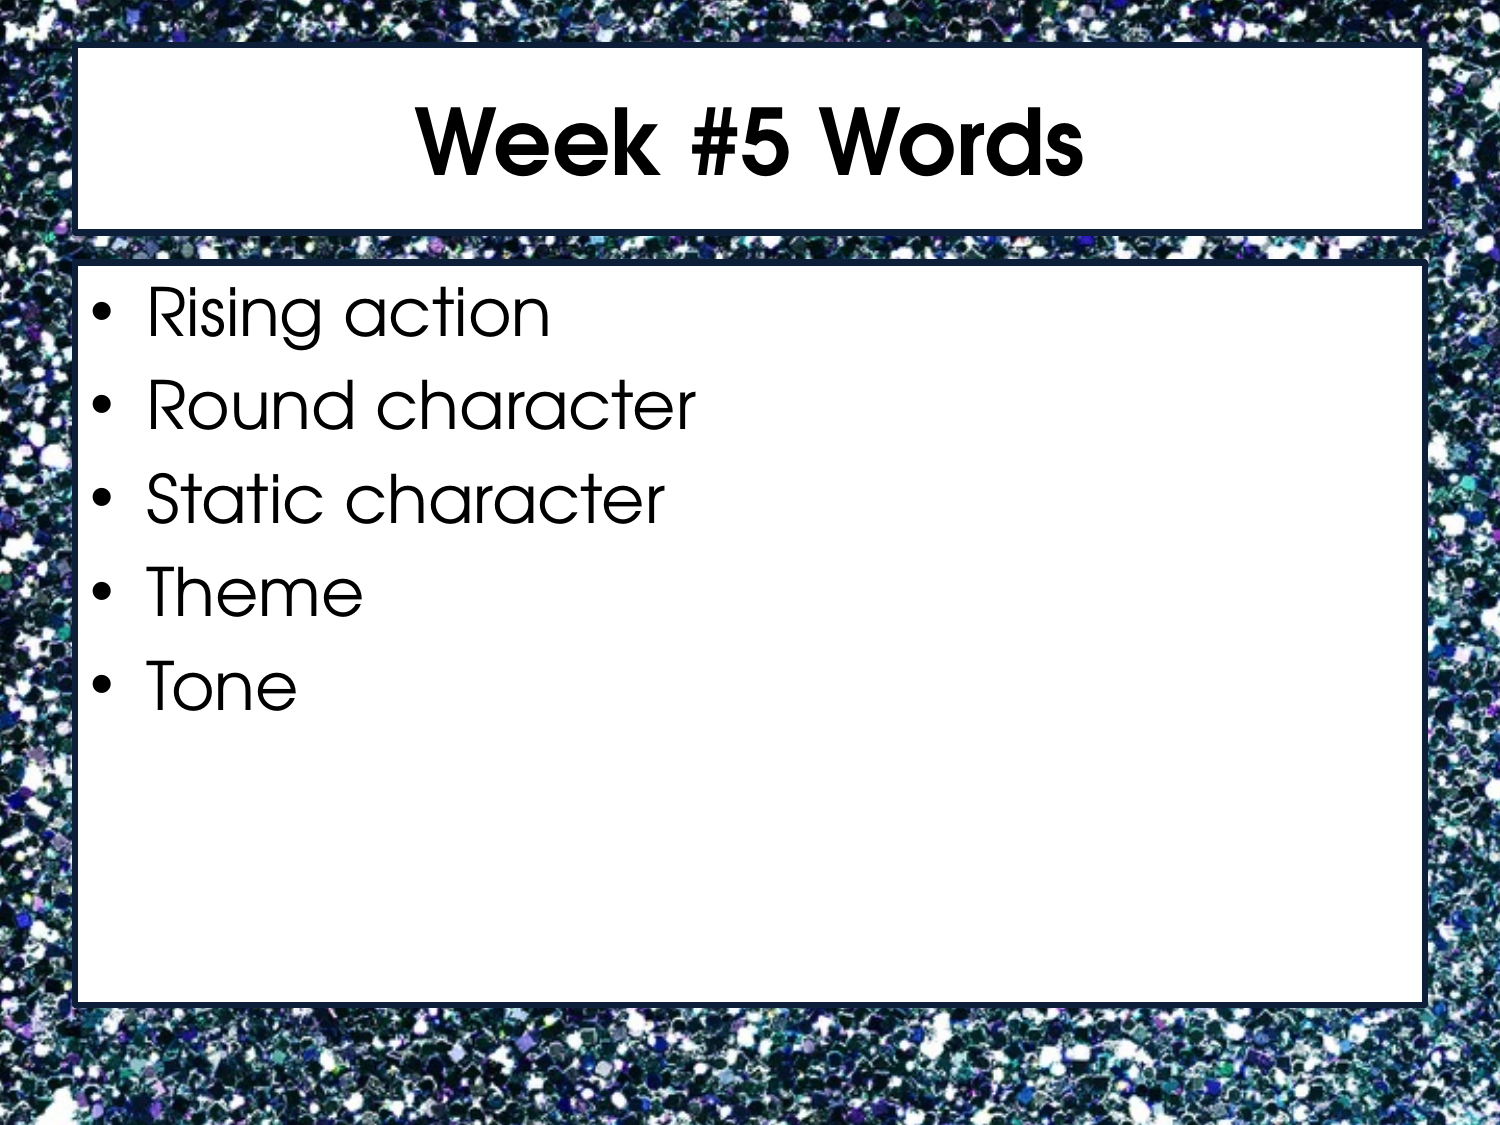

# Week #5 Words
Rising action
Round character
Static character
Theme
Tone